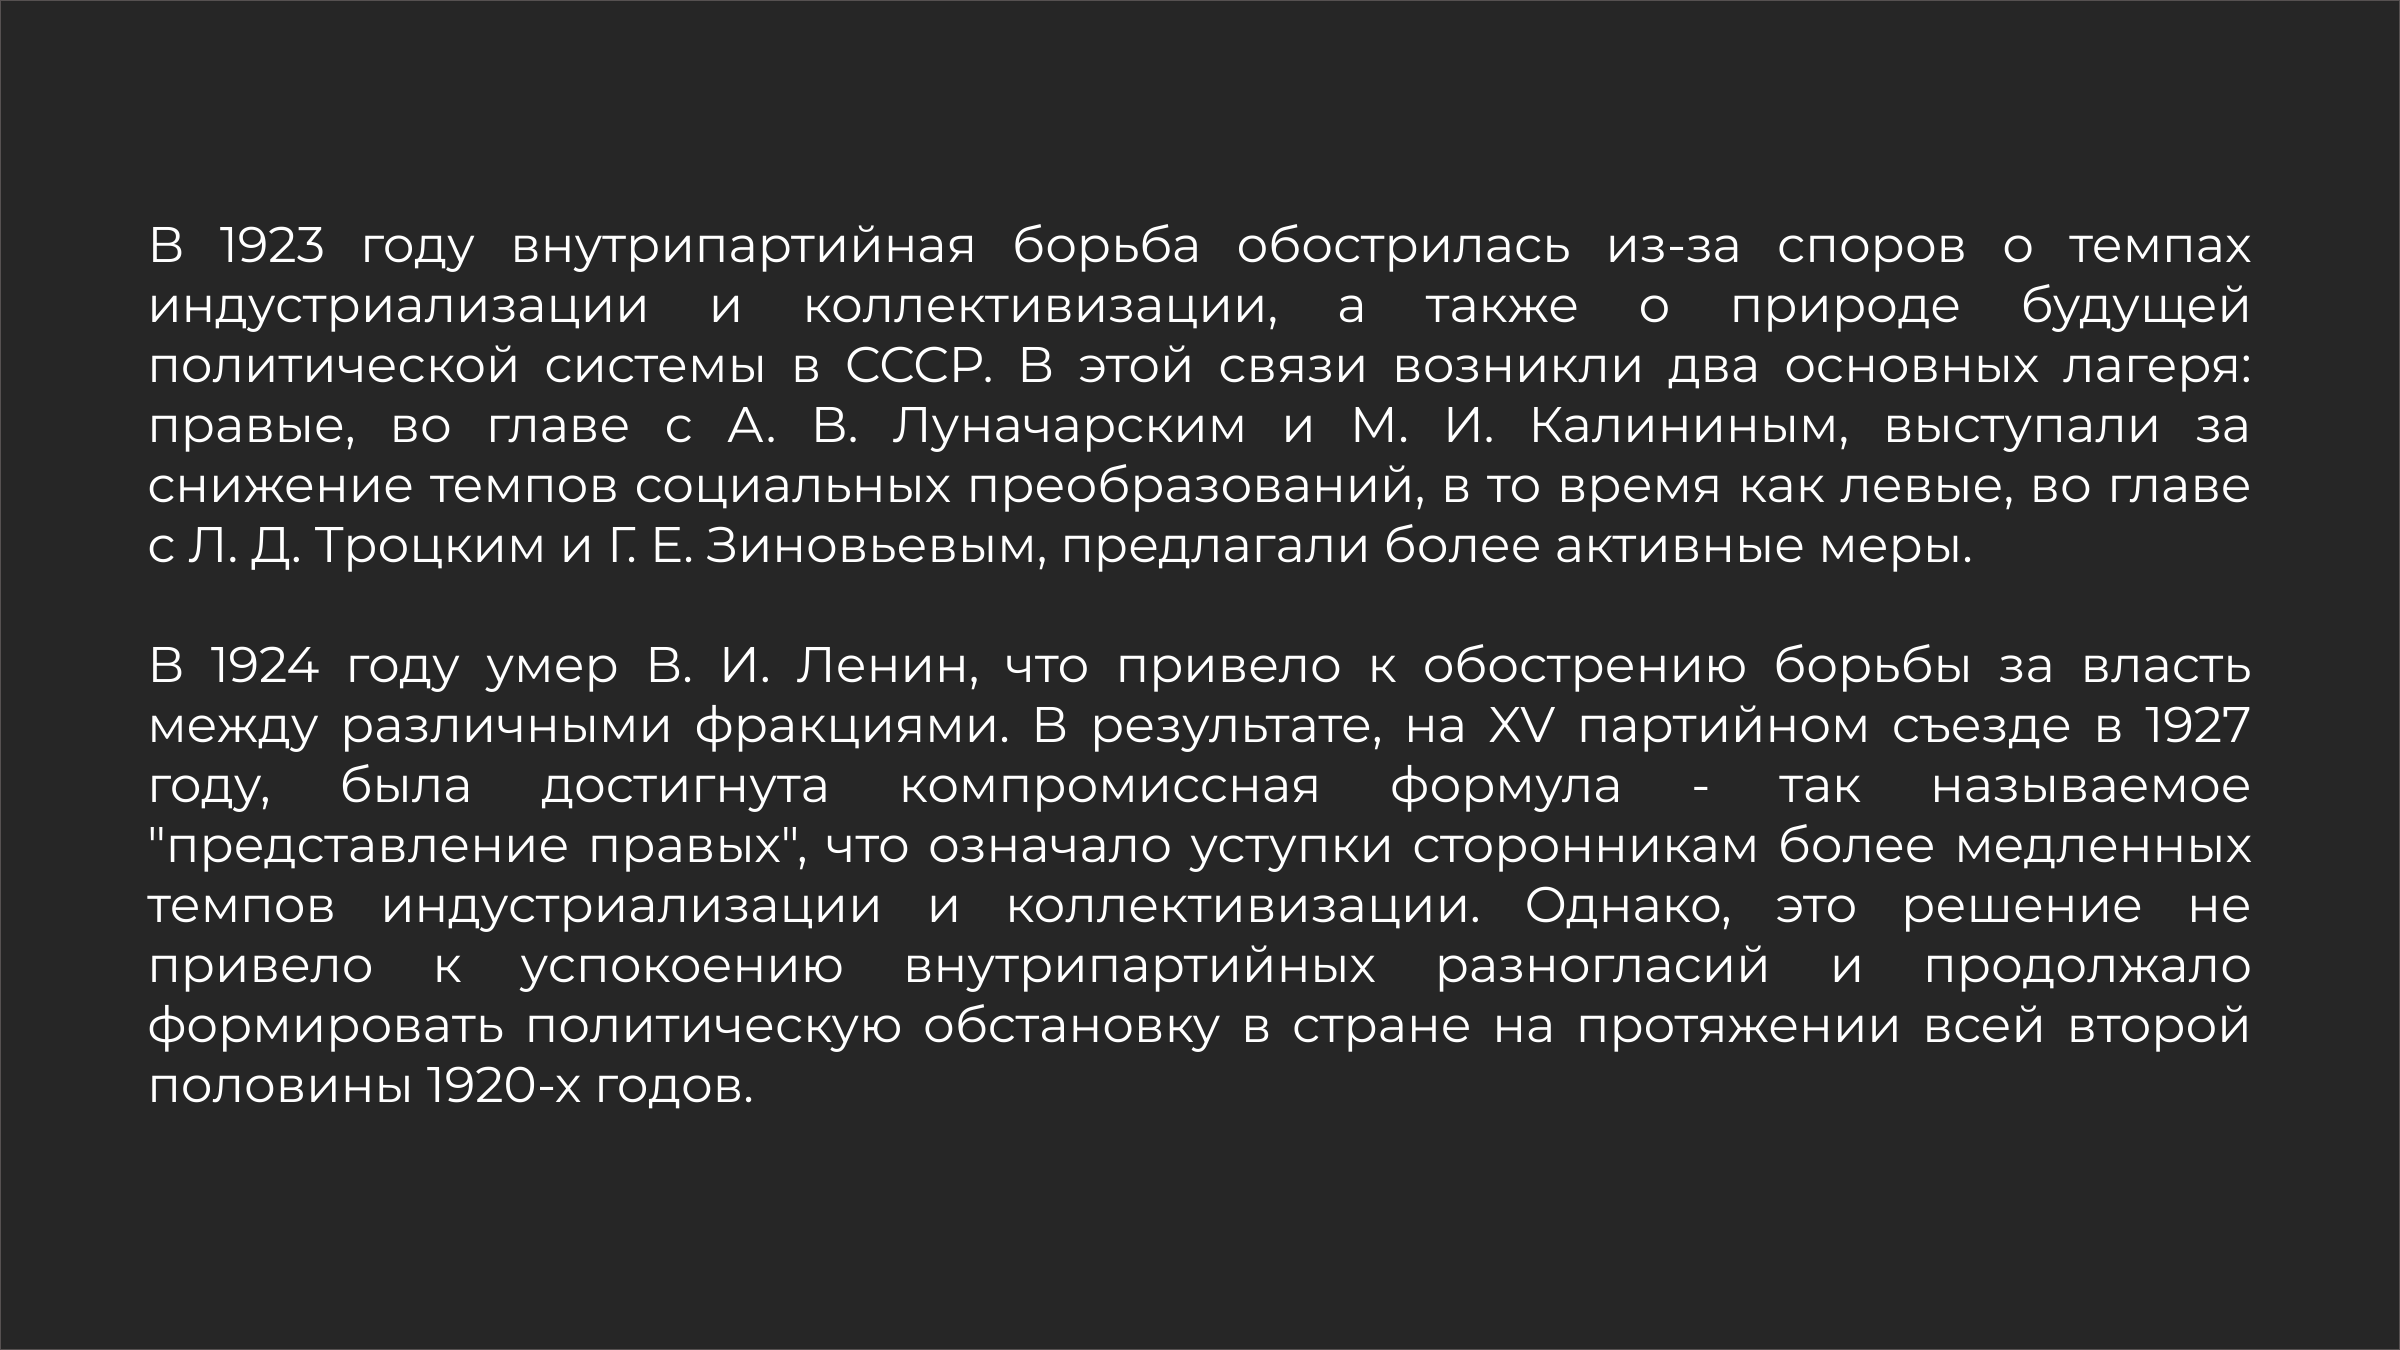

В 1923 году внутрипартийная борьба обострилась из-за споров о темпах индустриализации и коллективизации, а также о природе будущей политической системы в СССР. В этой связи возникли два основных лагеря: правые, во главе с А. В. Луначарским и М. И. Калининым, выступали за снижение темпов социальных преобразований, в то время как левые, во главе с Л. Д. Троцким и Г. Е. Зиновьевым, предлагали более активные меры.

В 1924 году умер В. И. Ленин, что привело к обострению борьбы за власть между различными фракциями. В результате, на XV партийном съезде в 1927 году, была достигнута компромиссная формула - так называемое "представление правых", что означало уступки сторонникам более медленных темпов индустриализации и коллективизации. Однако, это решение не привело к успокоению внутрипартийных разногласий и продолжало формировать политическую обстановку в стране на протяжении всей второй половины 1920-х годов.